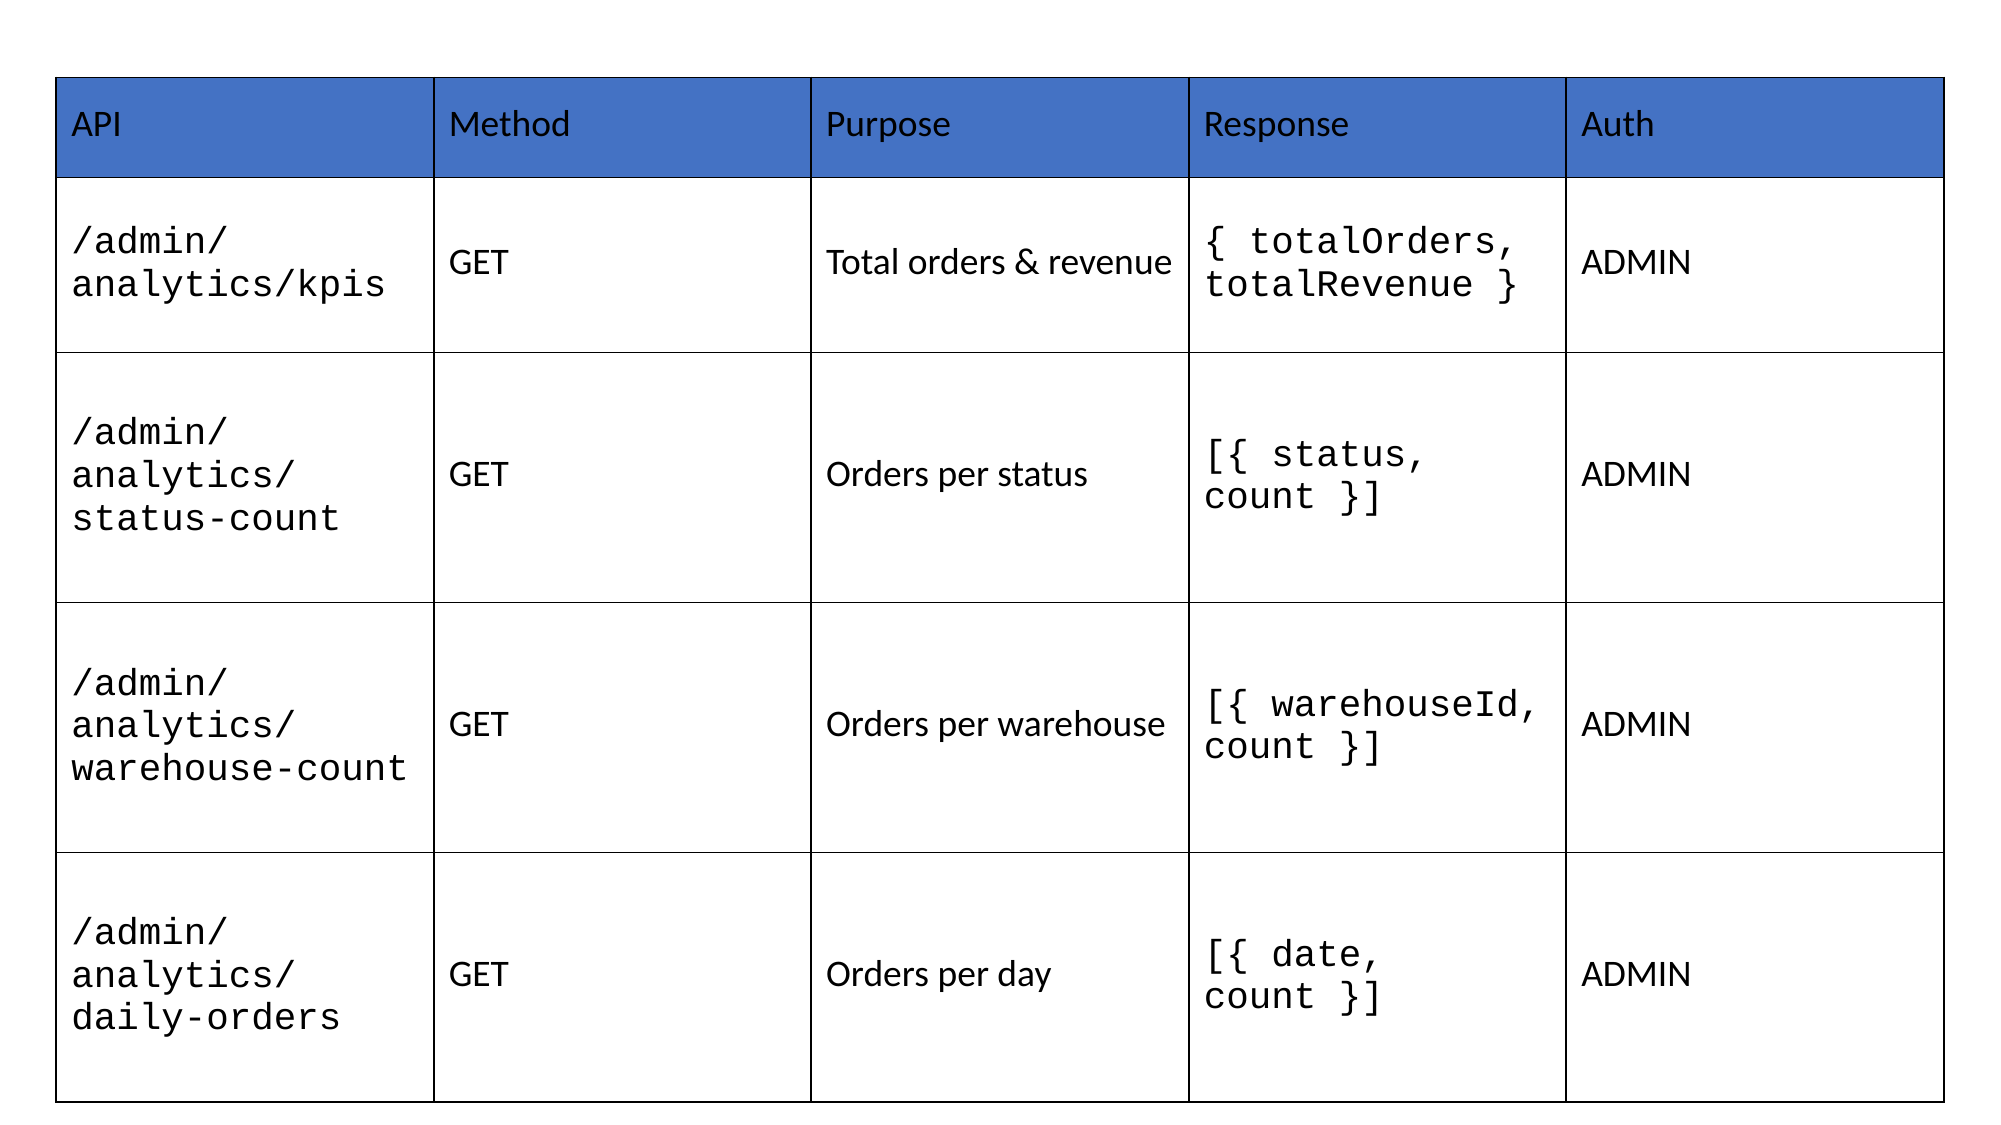

| API | Method | Purpose | Response | Auth |
| --- | --- | --- | --- | --- |
| /admin/analytics/kpis | GET | Total orders & revenue | { totalOrders, totalRevenue } | ADMIN |
| /admin/analytics/status-count | GET | Orders per status | [{ status, count }] | ADMIN |
| /admin/analytics/warehouse-count | GET | Orders per warehouse | [{ warehouseId, count }] | ADMIN |
| /admin/analytics/daily-orders | GET | Orders per day | [{ date, count }] | ADMIN |